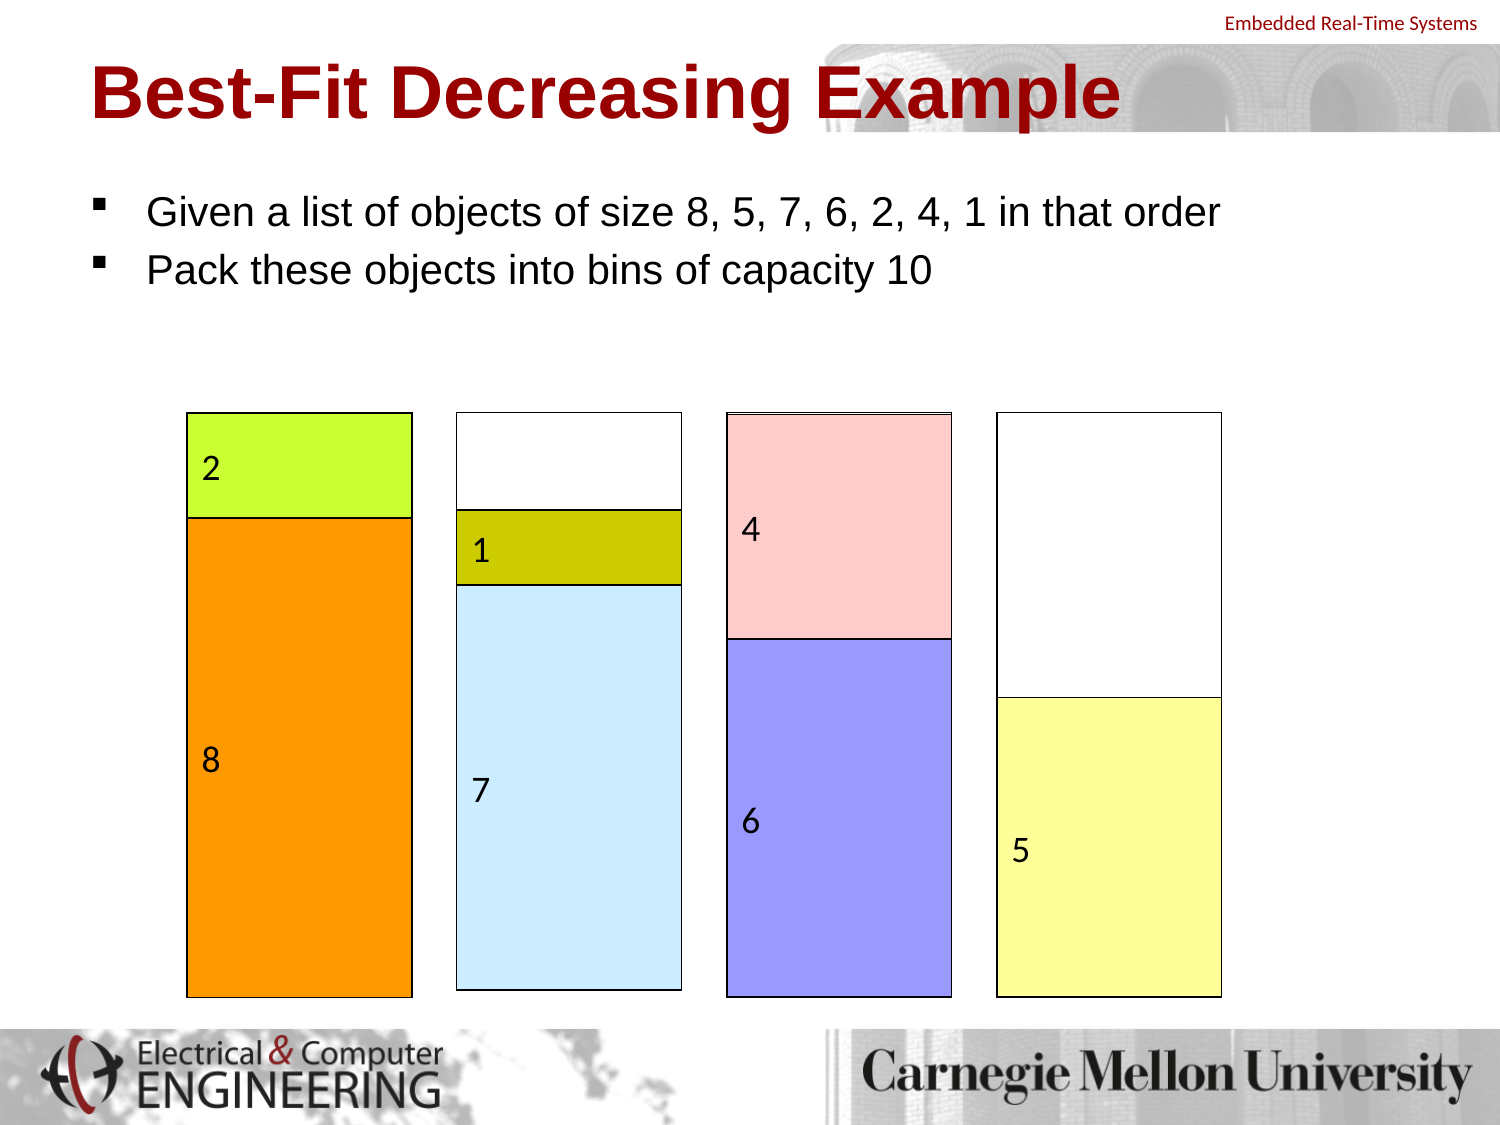

# Best-Fit Decreasing Example
Given a list of objects of size 8, 5, 7, 6, 2, 4, 1 in that order
Pack these objects into bins of capacity 10

2
4
1
8
7
6
5